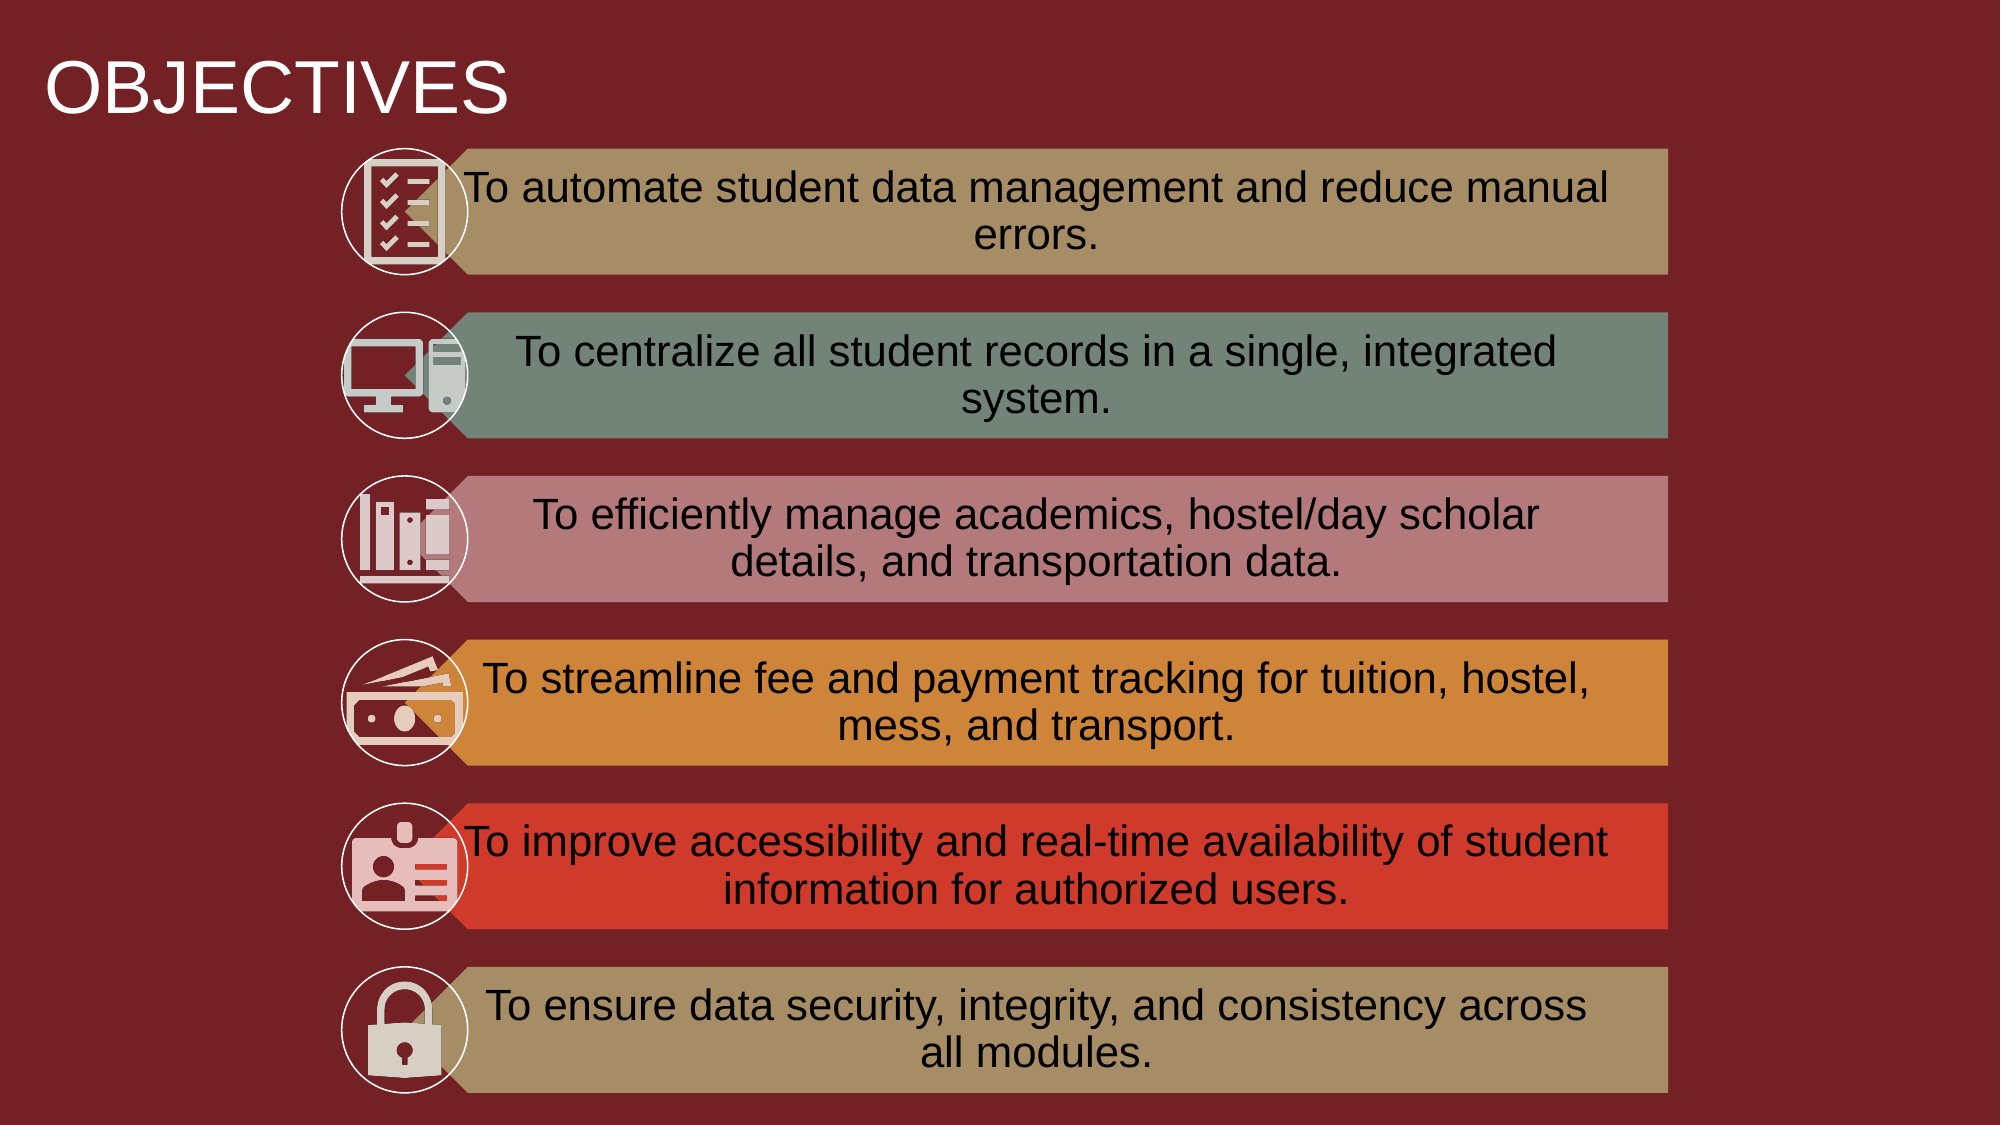

OBJECTIVES
To automate student data management and reduce manual errors.
To centralize all student records in a single, integrated system.
To efficiently manage academics, hostel/day scholar details, and transportation data.
To streamline fee and payment tracking for tuition, hostel, mess, and transport.
To improve accessibility and real-time availability of student information for authorized users.
To ensure data security, integrity, and consistency across all modules.